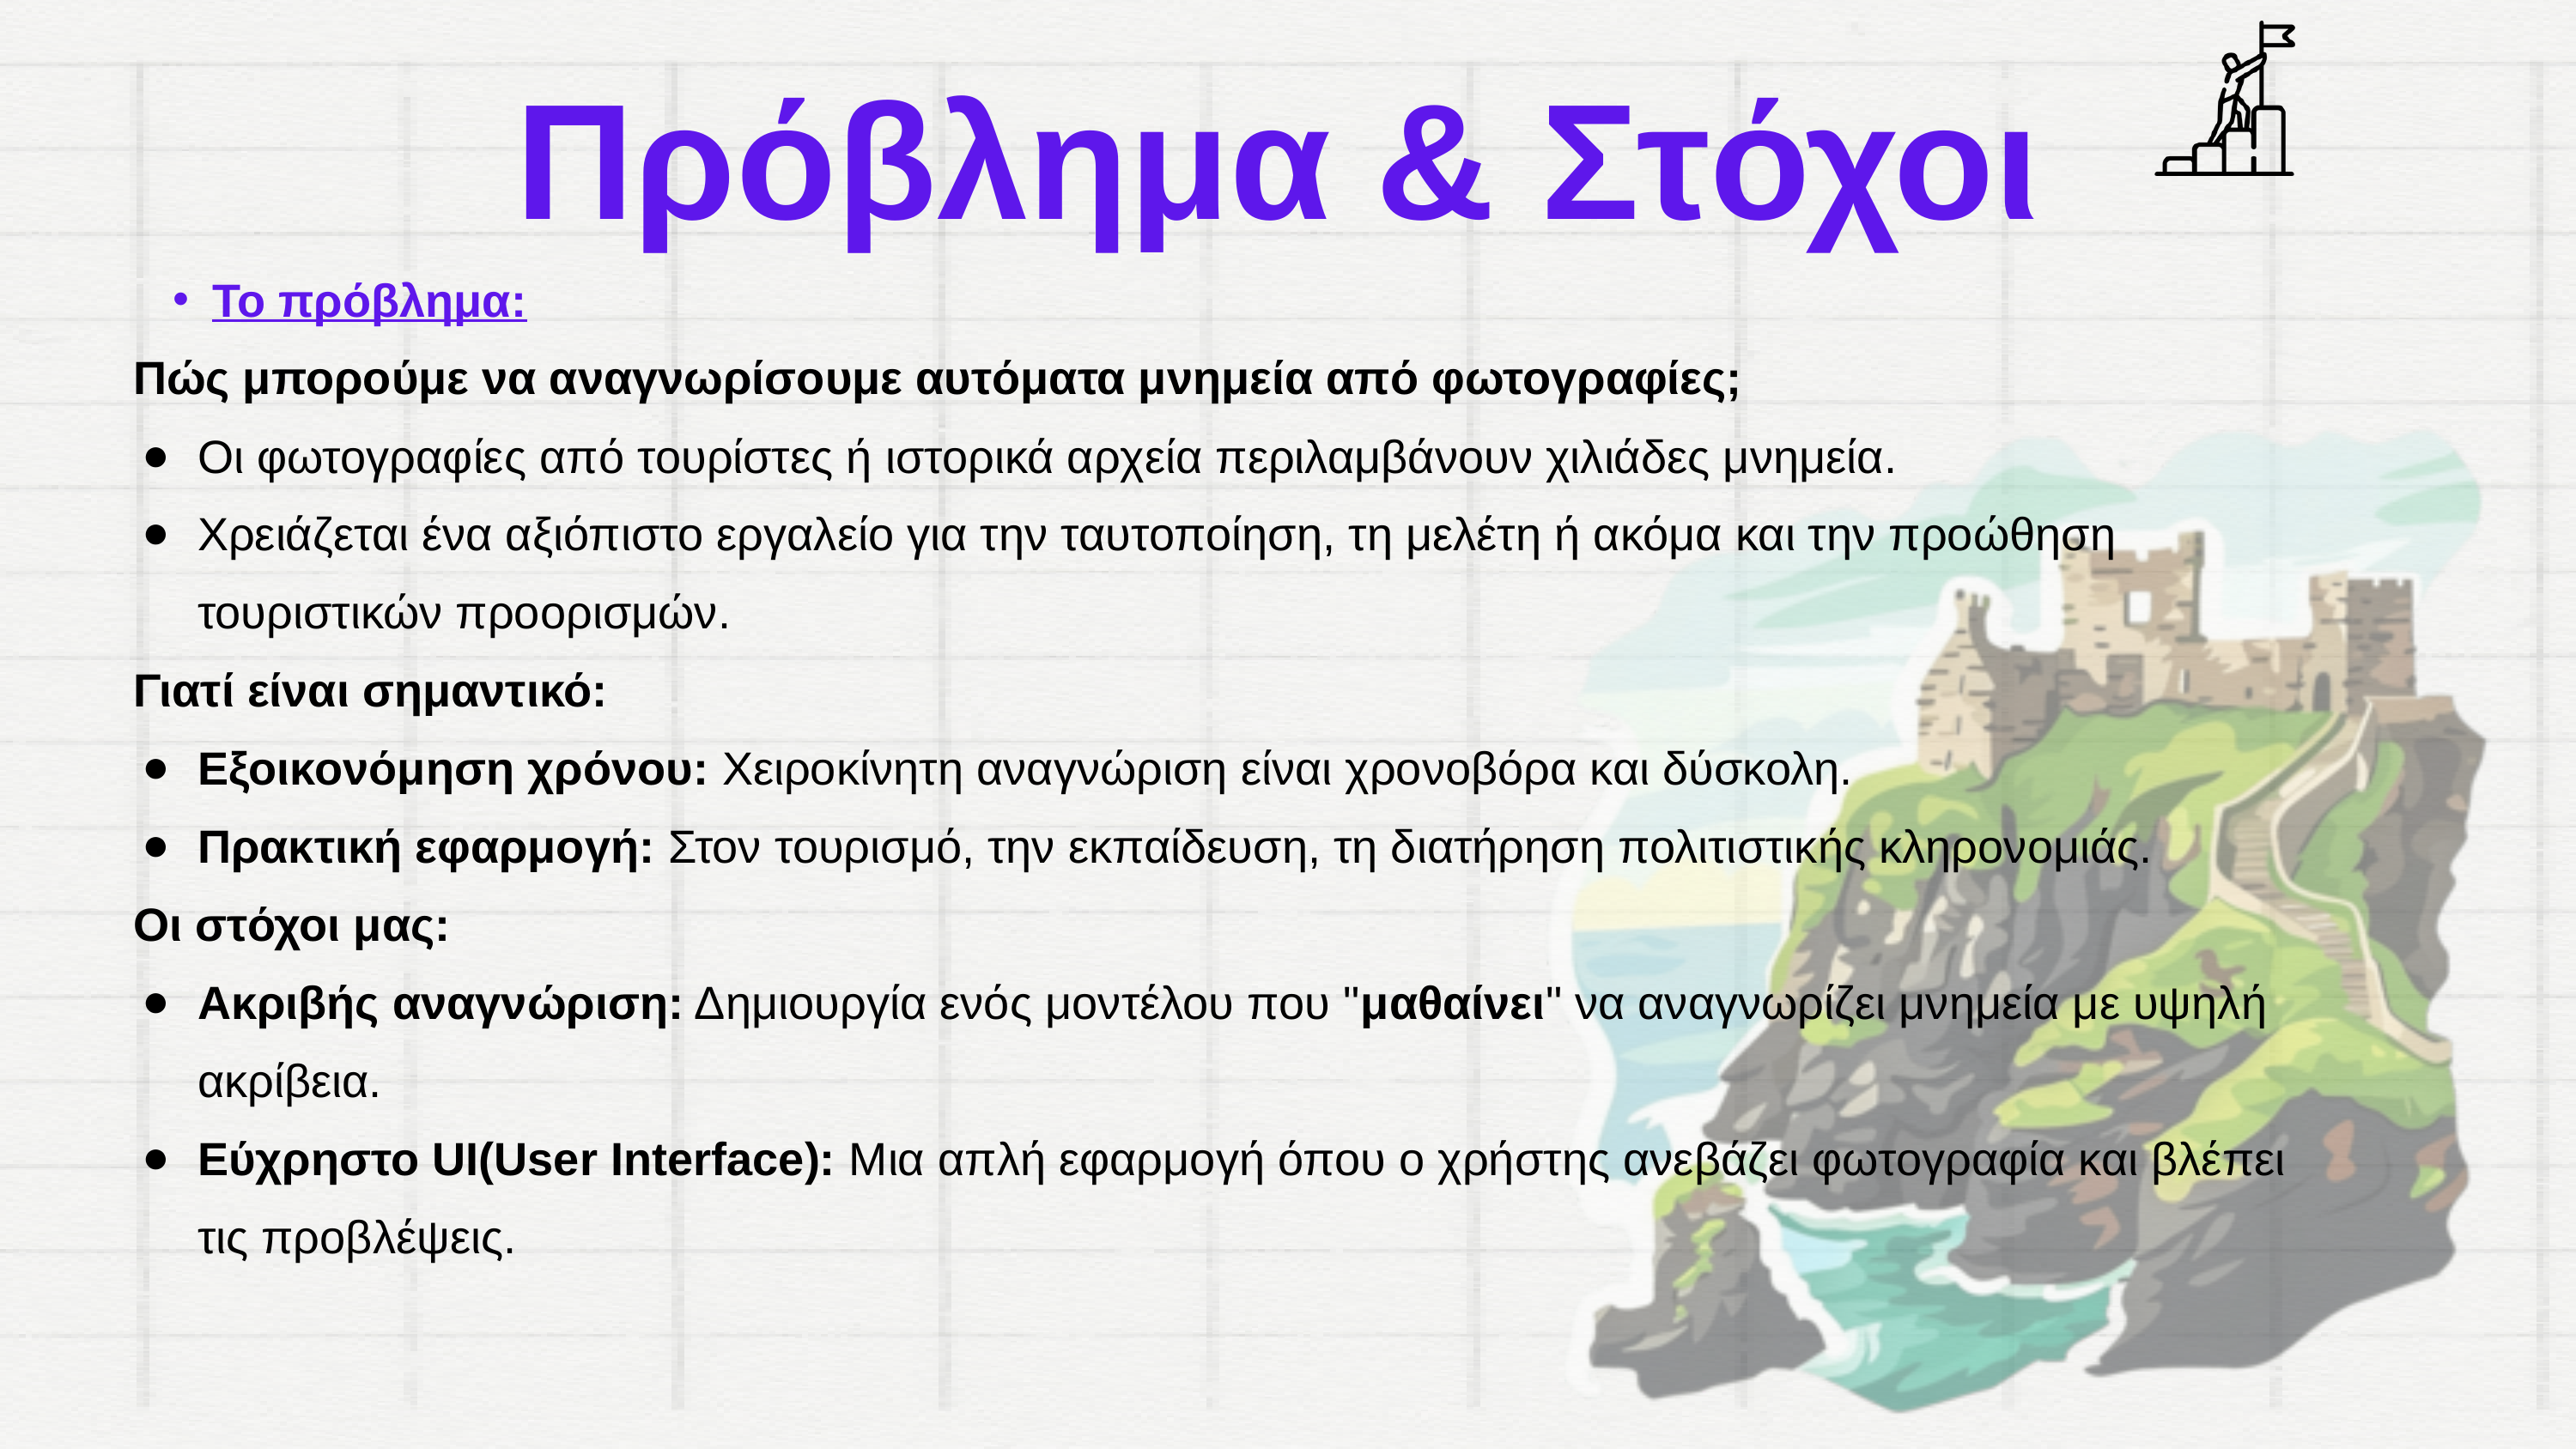

Πρόβλημα & Στόχοι

Το πρόβλημα:
Πώς μπορούμε να αναγνωρίσουμε αυτόματα μνημεία από φωτογραφίες;
Οι φωτογραφίες από τουρίστες ή ιστορικά αρχεία περιλαμβάνουν χιλιάδες μνημεία.
Χρειάζεται ένα αξιόπιστο εργαλείο για την ταυτοποίηση, τη μελέτη ή ακόμα και την προώθηση τουριστικών προορισμών.
Γιατί είναι σημαντικό:
Εξοικονόμηση χρόνου: Χειροκίνητη αναγνώριση είναι χρονοβόρα και δύσκολη.
Πρακτική εφαρμογή: Στον τουρισμό, την εκπαίδευση, τη διατήρηση πολιτιστικής κληρονομιάς.
Οι στόχοι μας:
Ακριβής αναγνώριση: Δημιουργία ενός μοντέλου που "μαθαίνει" να αναγνωρίζει μνημεία με υψηλή ακρίβεια.
Εύχρηστο UI(User Interface): Μια απλή εφαρμογή όπου ο χρήστης ανεβάζει φωτογραφία και βλέπει τις προβλέψεις.